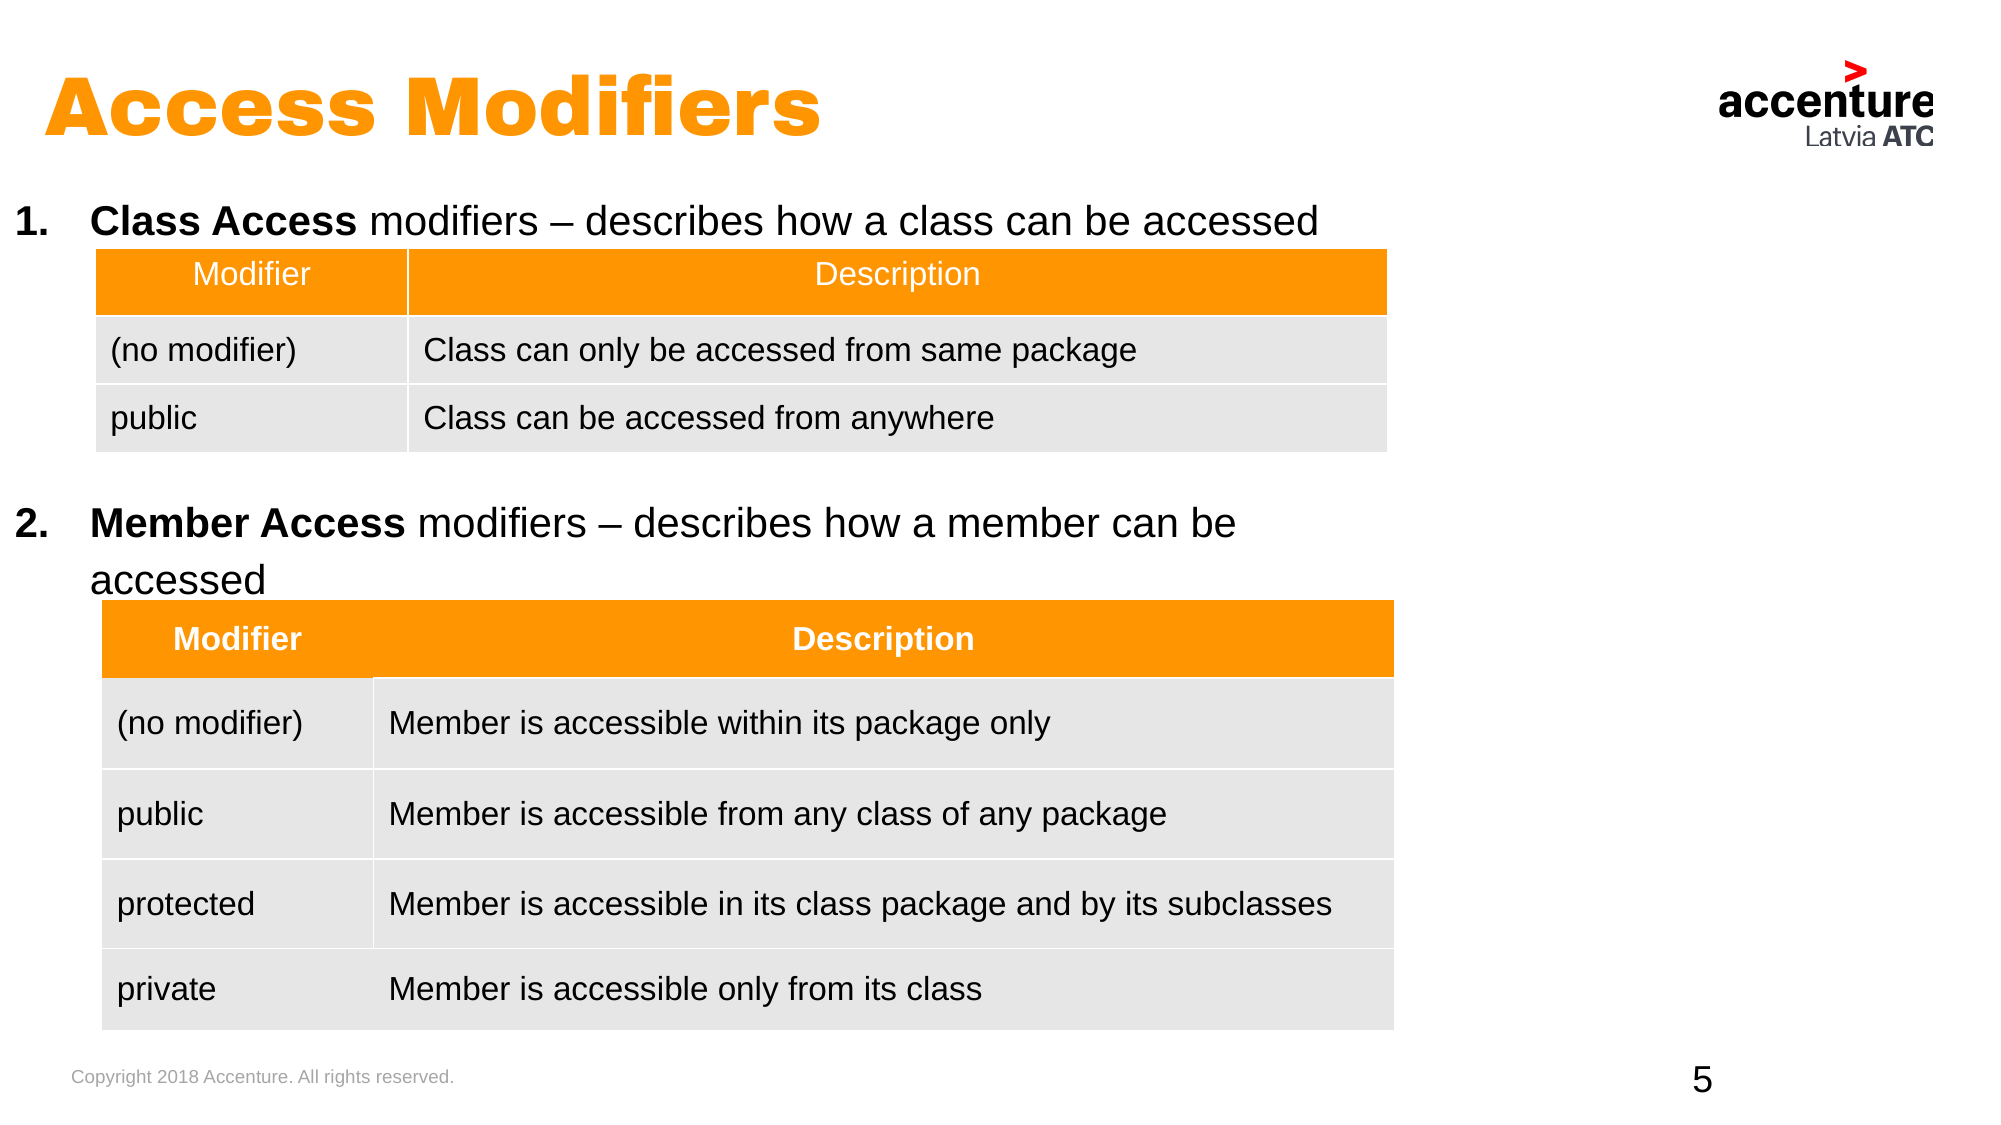

Access Modifiers
Class Access modifiers – describes how a class can be accessed

Member Access modifiers – describes how a member can be accessed

| Modifier | Description |
| --- | --- |
| (no modifier) | Class can only be accessed from same package |
| public | Class can be accessed from anywhere |
| Modifier | Description |
| --- | --- |
| (no modifier) | Member is accessible within its package only |
| public | Member is accessible from any class of any package |
| protected | Member is accessible in its class package and by its subclasses |
| private | Member is accessible only from its class |
5